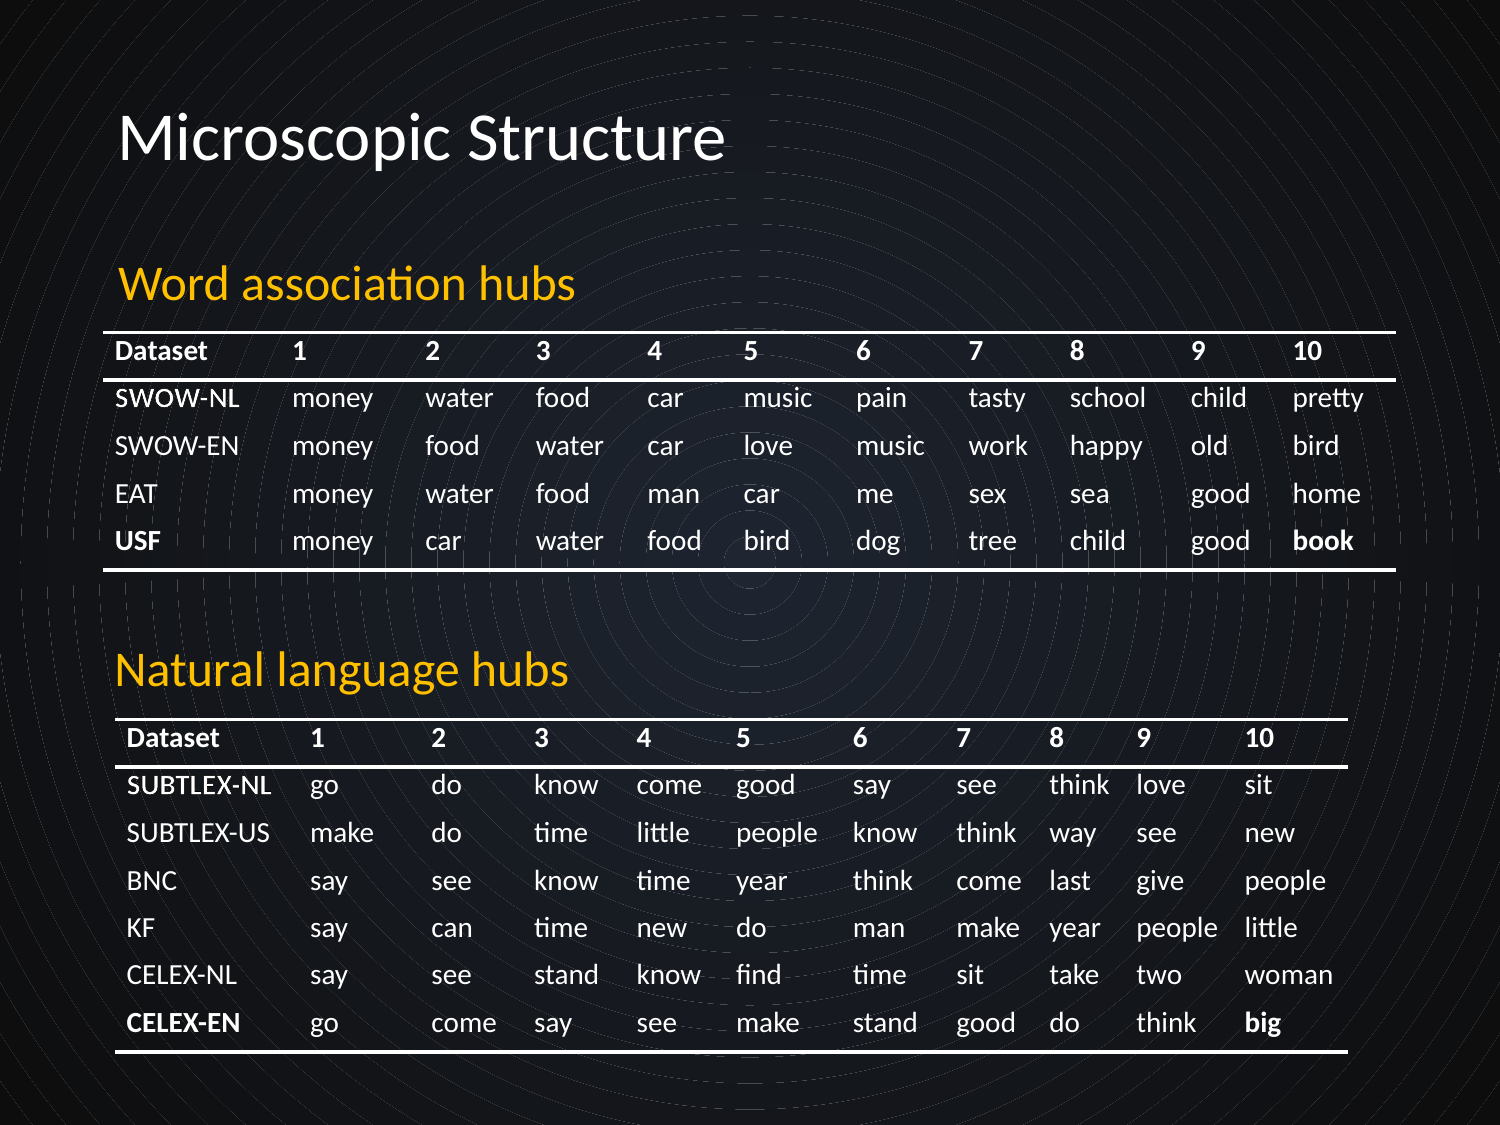

Microscopic Structure
# Word association hubs
| Dataset | 1 | 2 | 3 | 4 | 5 | 6 | 7 | 8 | 9 | 10 |
| --- | --- | --- | --- | --- | --- | --- | --- | --- | --- | --- |
| SWOW-NL | money | water | food | car | music | pain | tasty | school | child | pretty |
| SWOW-EN | money | food | water | car | love | music | work | happy | old | bird |
| EAT | money | water | food | man | car | me | sex | sea | good | home |
| USF | money | car | water | food | bird | dog | tree | child | good | book |
Natural language hubs
| Dataset | 1 | 2 | 3 | 4 | 5 | 6 | 7 | 8 | 9 | 10 |
| --- | --- | --- | --- | --- | --- | --- | --- | --- | --- | --- |
| SUBTLEX-NL | go | do | know | come | good | say | see | think | love | sit |
| SUBTLEX-US | make | do | time | little | people | know | think | way | see | new |
| BNC | say | see | know | time | year | think | come | last | give | people |
| KF | say | can | time | new | do | man | make | year | people | little |
| CELEX-NL | say | see | stand | know | find | time | sit | take | two | woman |
| CELEX-EN | go | come | say | see | make | stand | good | do | think | big |